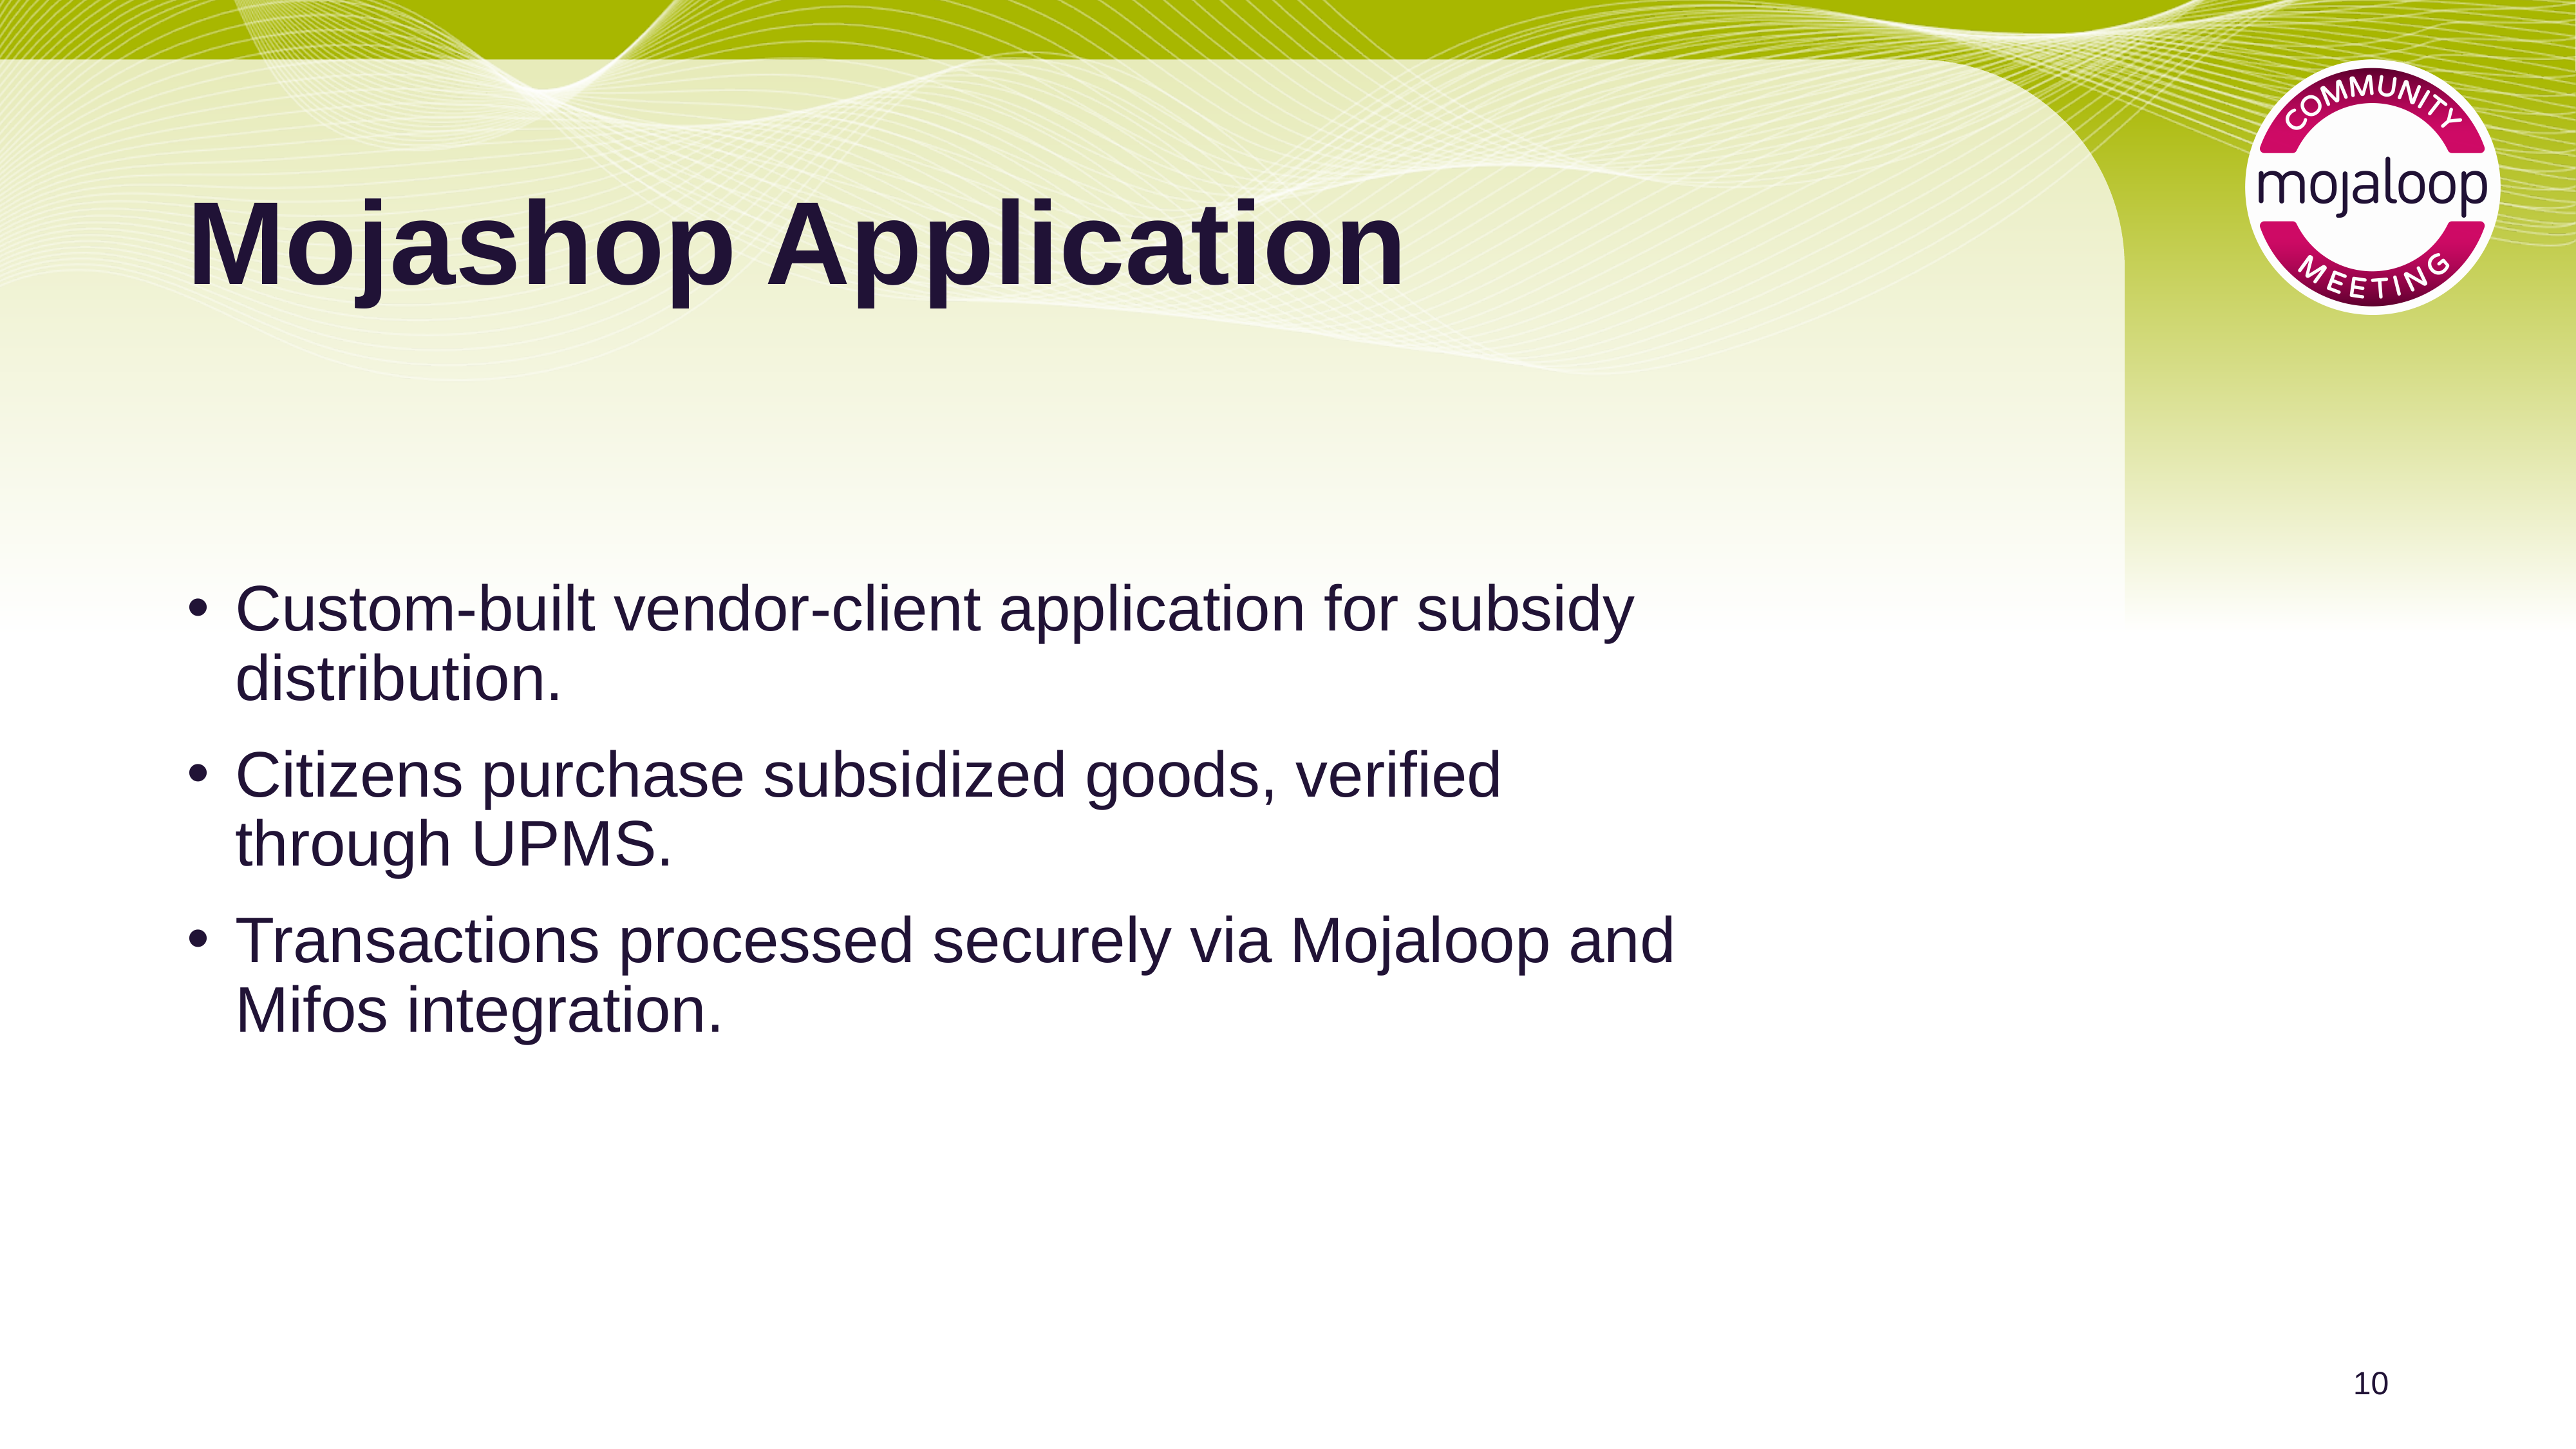

# Mojashop Application

Custom-built vendor-client application for subsidy distribution.
Citizens purchase subsidized goods, verified through UPMS.
Transactions processed securely via Mojaloop and Mifos integration.

10